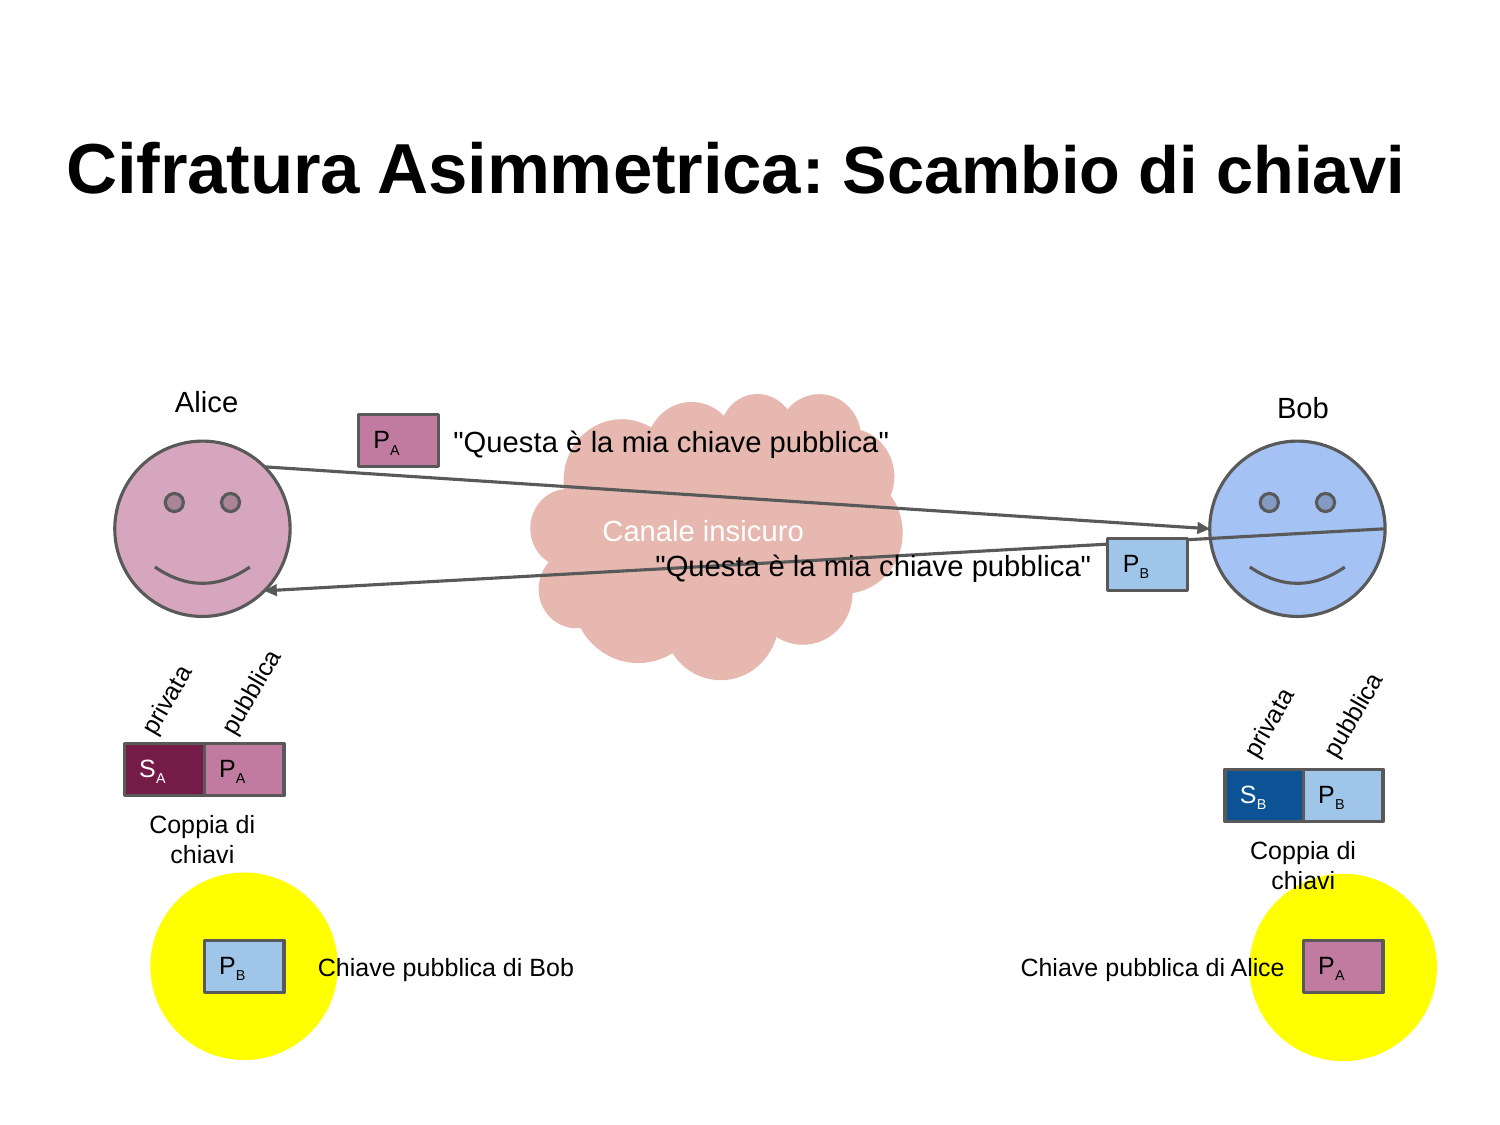

# Cifratura Asimmetrica: Scambio di chiavi
Alice
Bob
Canale insicuro
PA
"Questa è la mia chiave pubblica"

PB
"Questa è la mia chiave pubblica"
pubblica
privata
pubblica
privata
SA
PA
SB
PB
Coppia di chiavi
Coppia di chiavi

Chiave pubblica di Bob
Chiave pubblica di Alice
PB
PA